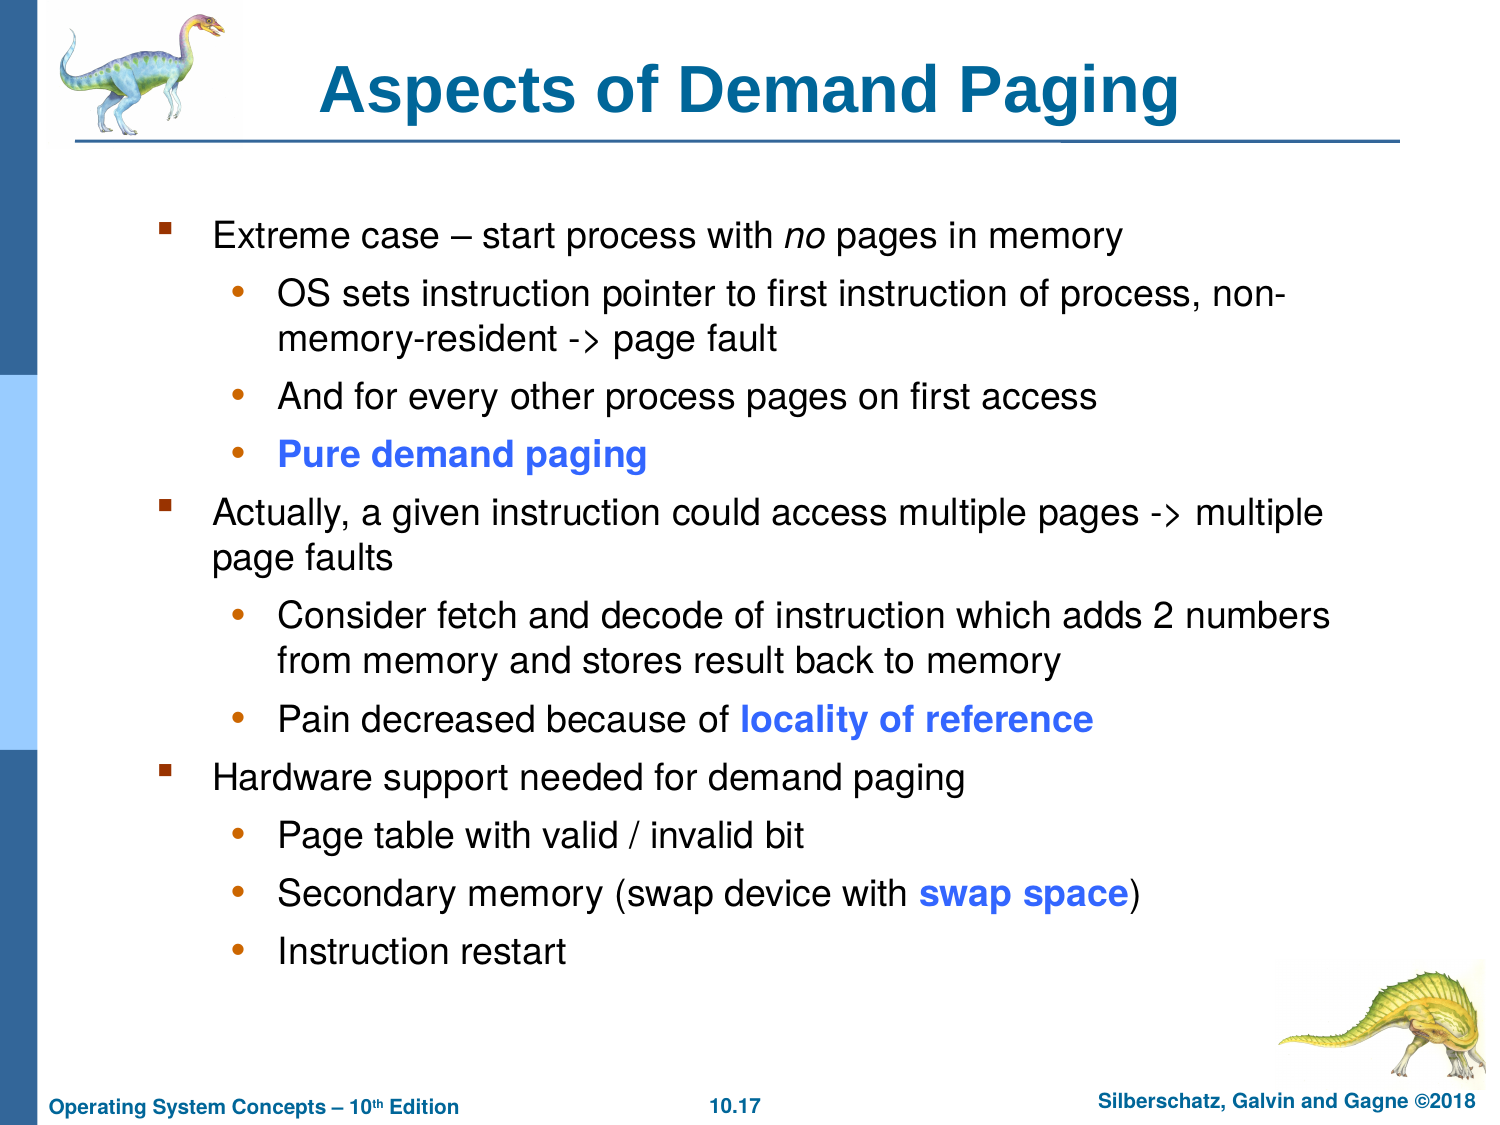

# Aspects of Demand Paging
Extreme case – start process with no pages in memory
OS sets instruction pointer to first instruction of process, non-memory-resident -> page fault
And for every other process pages on first access
Pure demand paging
Actually, a given instruction could access multiple pages -> multiple page faults
Consider fetch and decode of instruction which adds 2 numbers from memory and stores result back to memory
Pain decreased because of locality of reference
Hardware support needed for demand paging
Page table with valid / invalid bit
Secondary memory (swap device with swap space)
Instruction restart